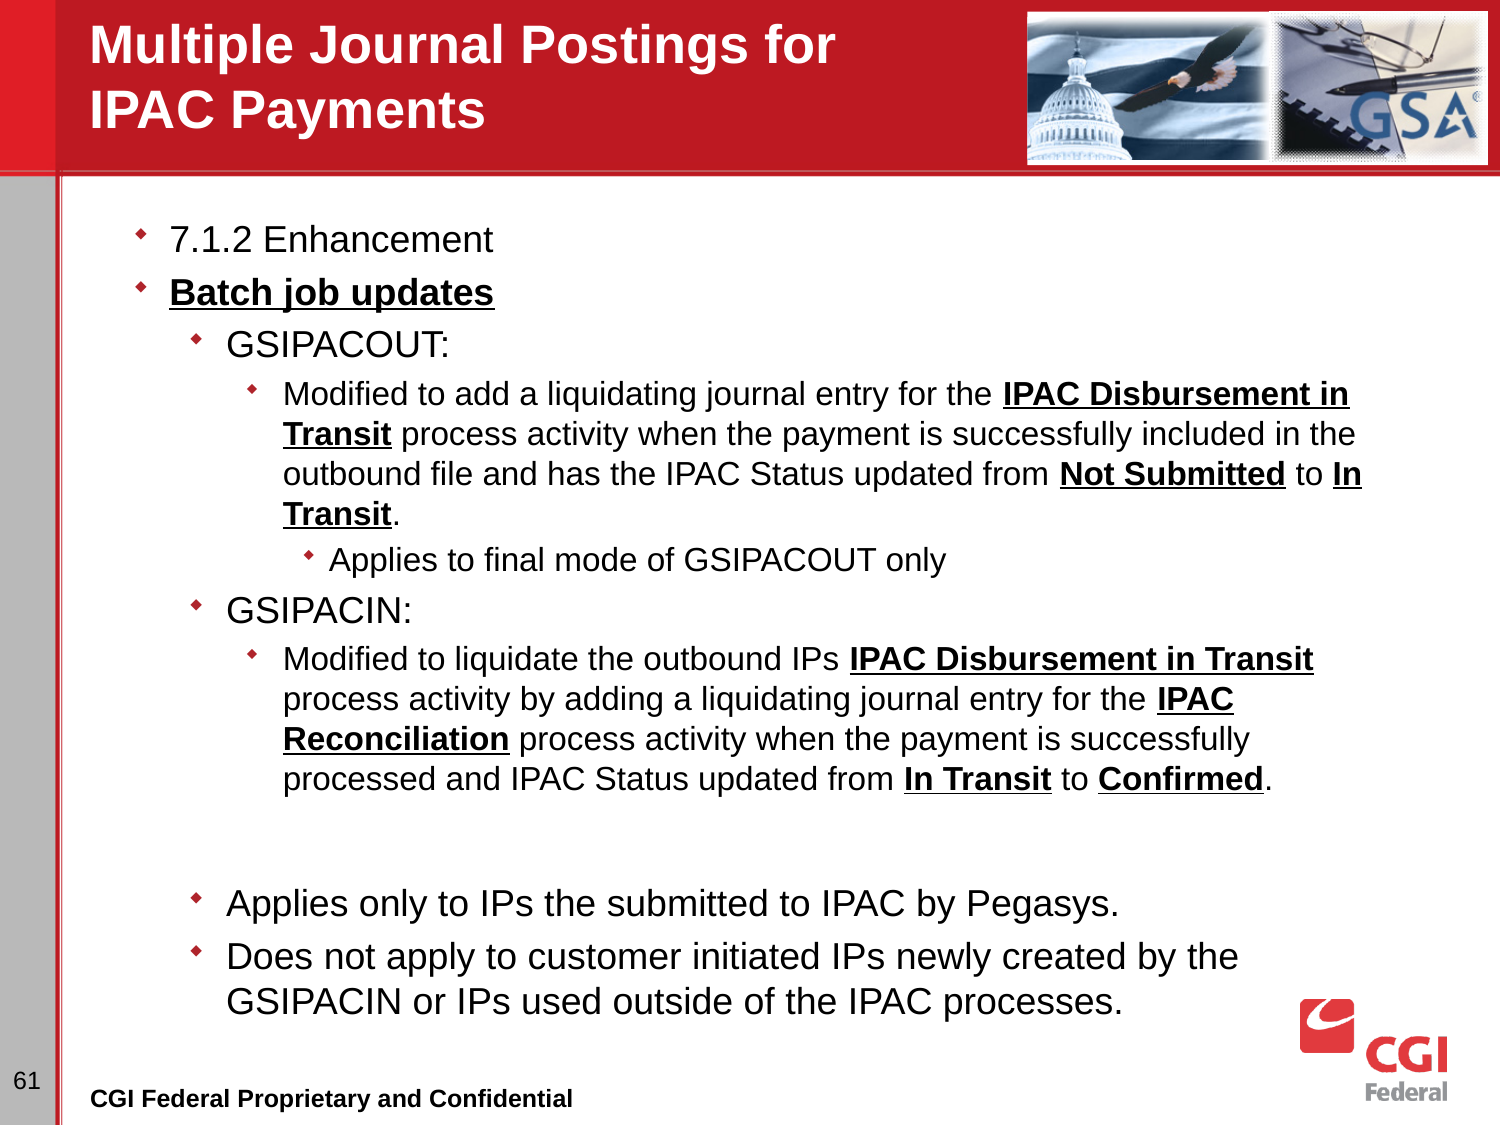

# Multiple Journal Postings for IPAC Payments
7.1.2 Enhancement
Batch job updates
GSIPACOUT:
Modified to add a liquidating journal entry for the IPAC Disbursement in Transit process activity when the payment is successfully included in the outbound file and has the IPAC Status updated from Not Submitted to In Transit.
Applies to final mode of GSIPACOUT only
GSIPACIN:
Modified to liquidate the outbound IPs IPAC Disbursement in Transit process activity by adding a liquidating journal entry for the IPAC Reconciliation process activity when the payment is successfully processed and IPAC Status updated from In Transit to Confirmed.

Applies only to IPs the submitted to IPAC by Pegasys.
Does not apply to customer initiated IPs newly created by the GSIPACIN or IPs used outside of the IPAC processes.

61
CGI Federal Proprietary and Confidential